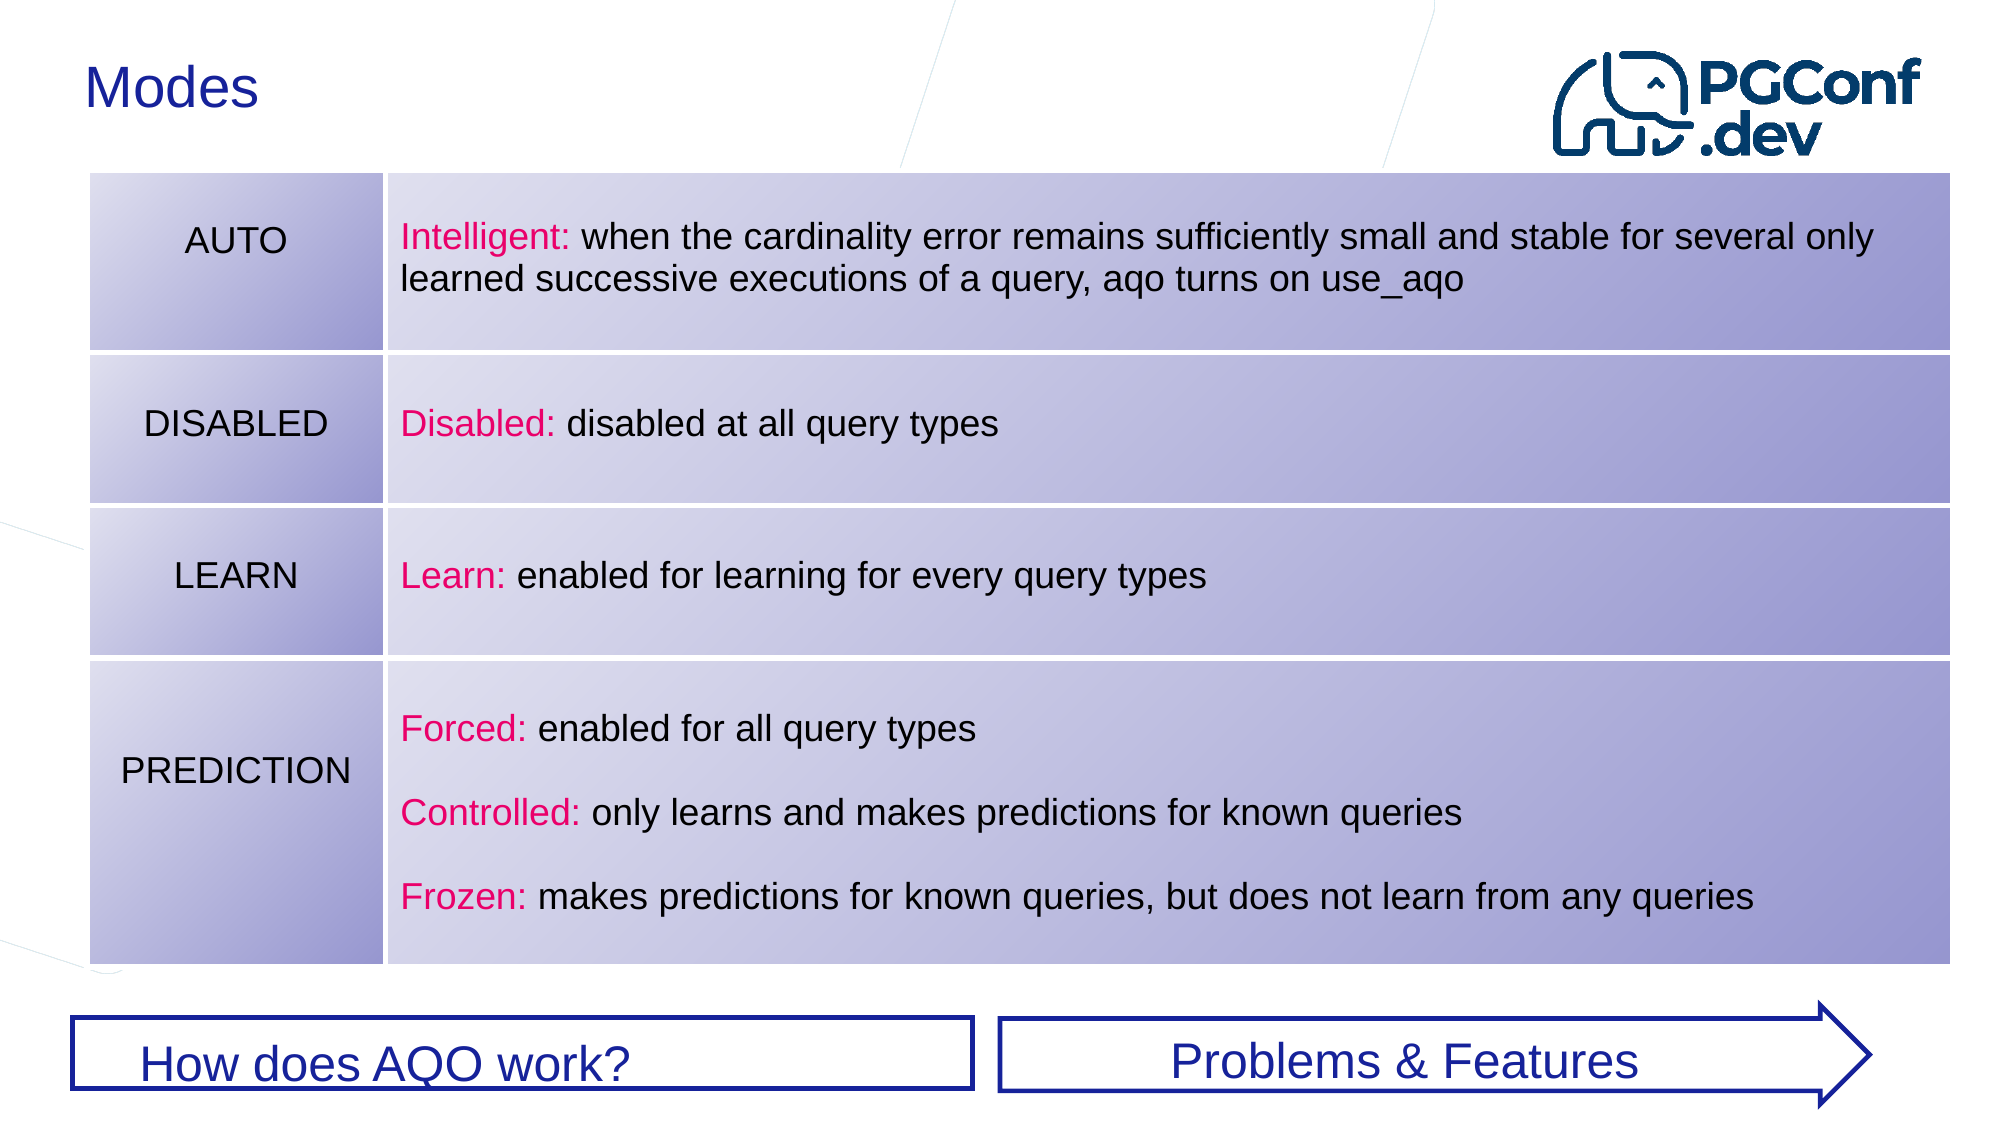

# Modes
| AUTO | Intelligent: when the cardinality error remains sufficiently small and stable for several only learned successive executions of a query, aqo turns on use\_aqo |
| --- | --- |
| DISABLED | Disabled: disabled at all query types |
| LEARN | Learn: enabled for learning for every query types |
| PREDICTION | Forced: enabled for all query types Controlled: only learns and makes predictions for known queries Frozen: makes predictions for known queries, but does not learn from any queries |
Problems & Features
How does AQO work?
79